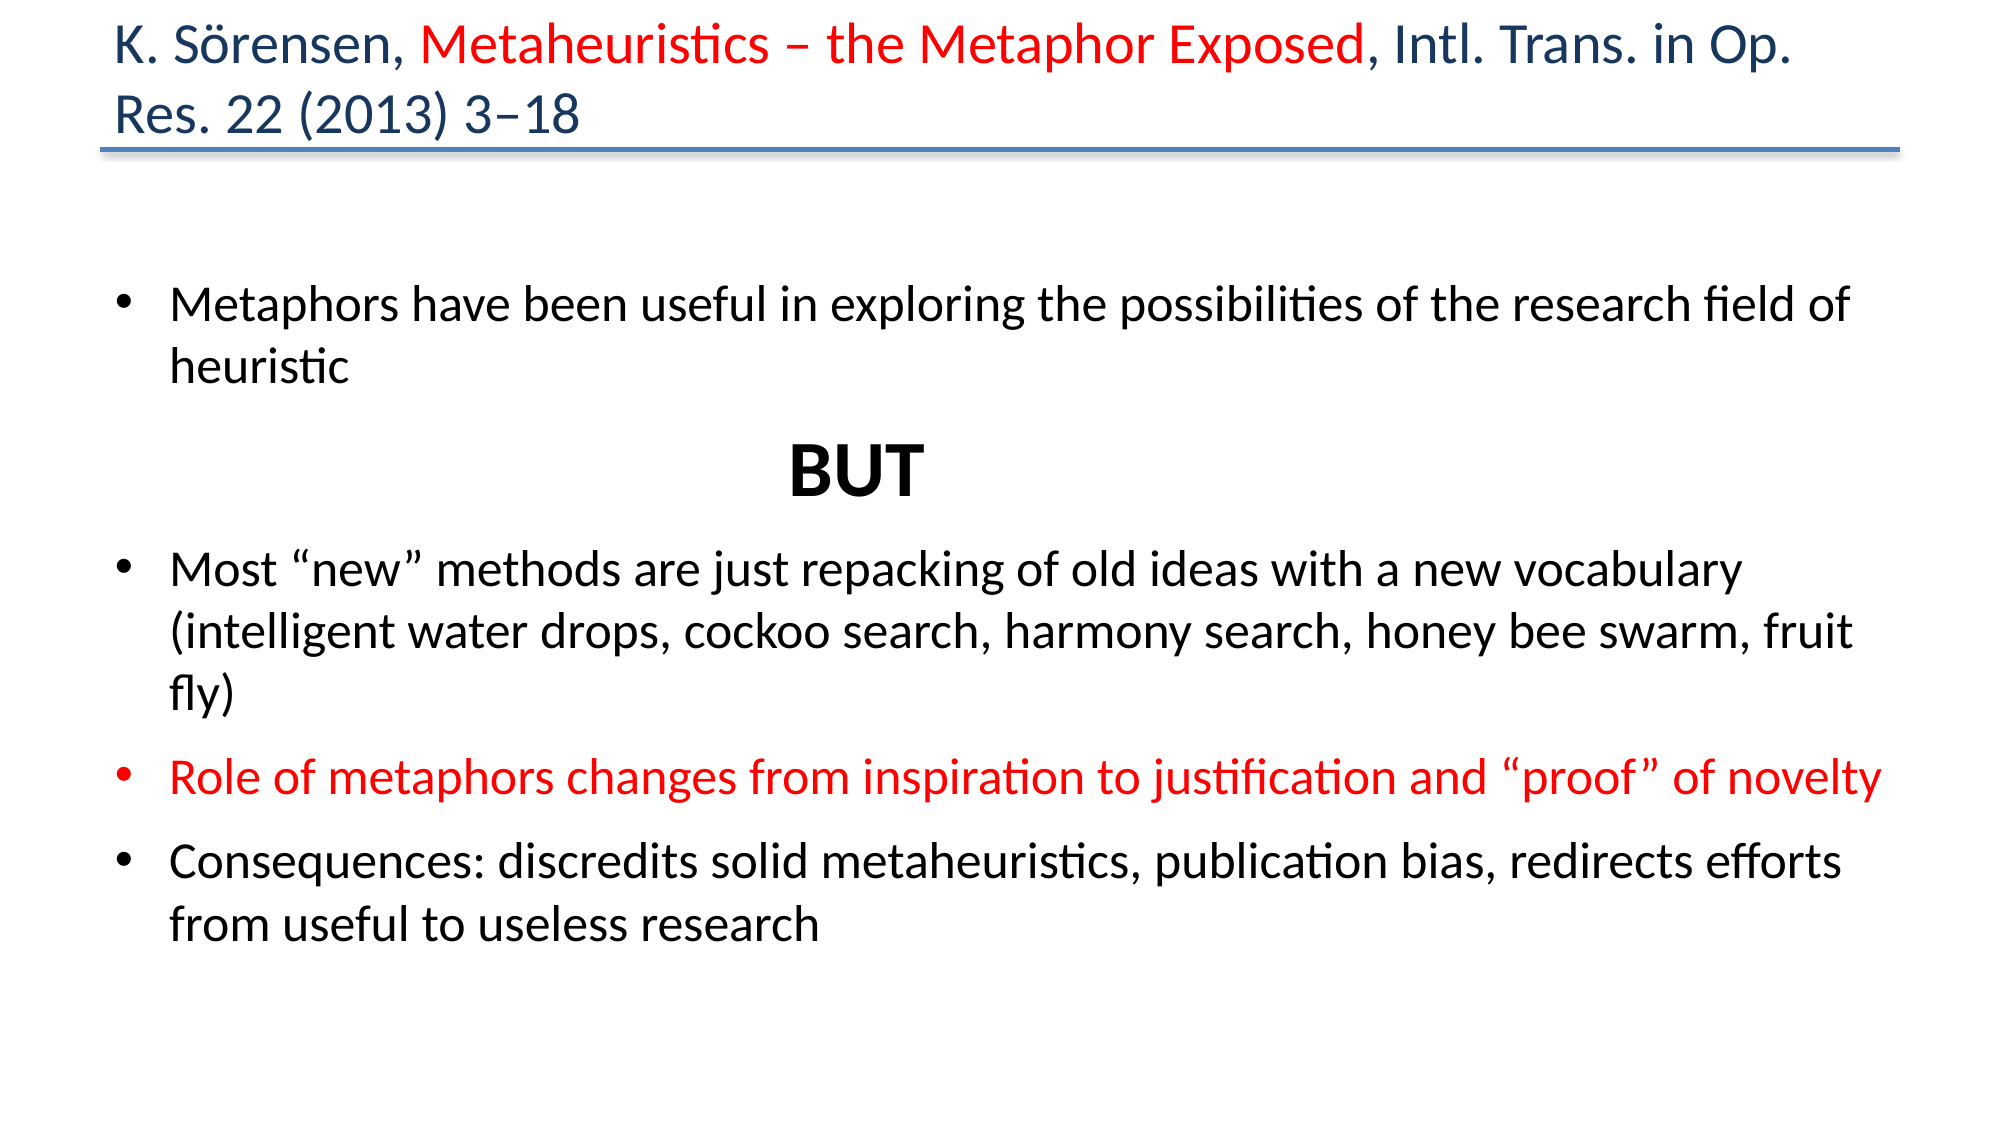

# K. Sörensen, Metaheuristics – the Metaphor Exposed, Intl. Trans. in Op. Res. 22 (2013) 3–18
Metaphors have been useful in exploring the possibilities of the research field of heuristic
	                                              BUT
Most “new” methods are just repacking of old ideas with a new vocabulary (intelligent water drops, cockoo search, harmony search, honey bee swarm, fruit fly)
Role of metaphors changes from inspiration to justification and “proof” of novelty
Consequences: discredits solid metaheuristics, publication bias, redirects efforts from useful to useless research